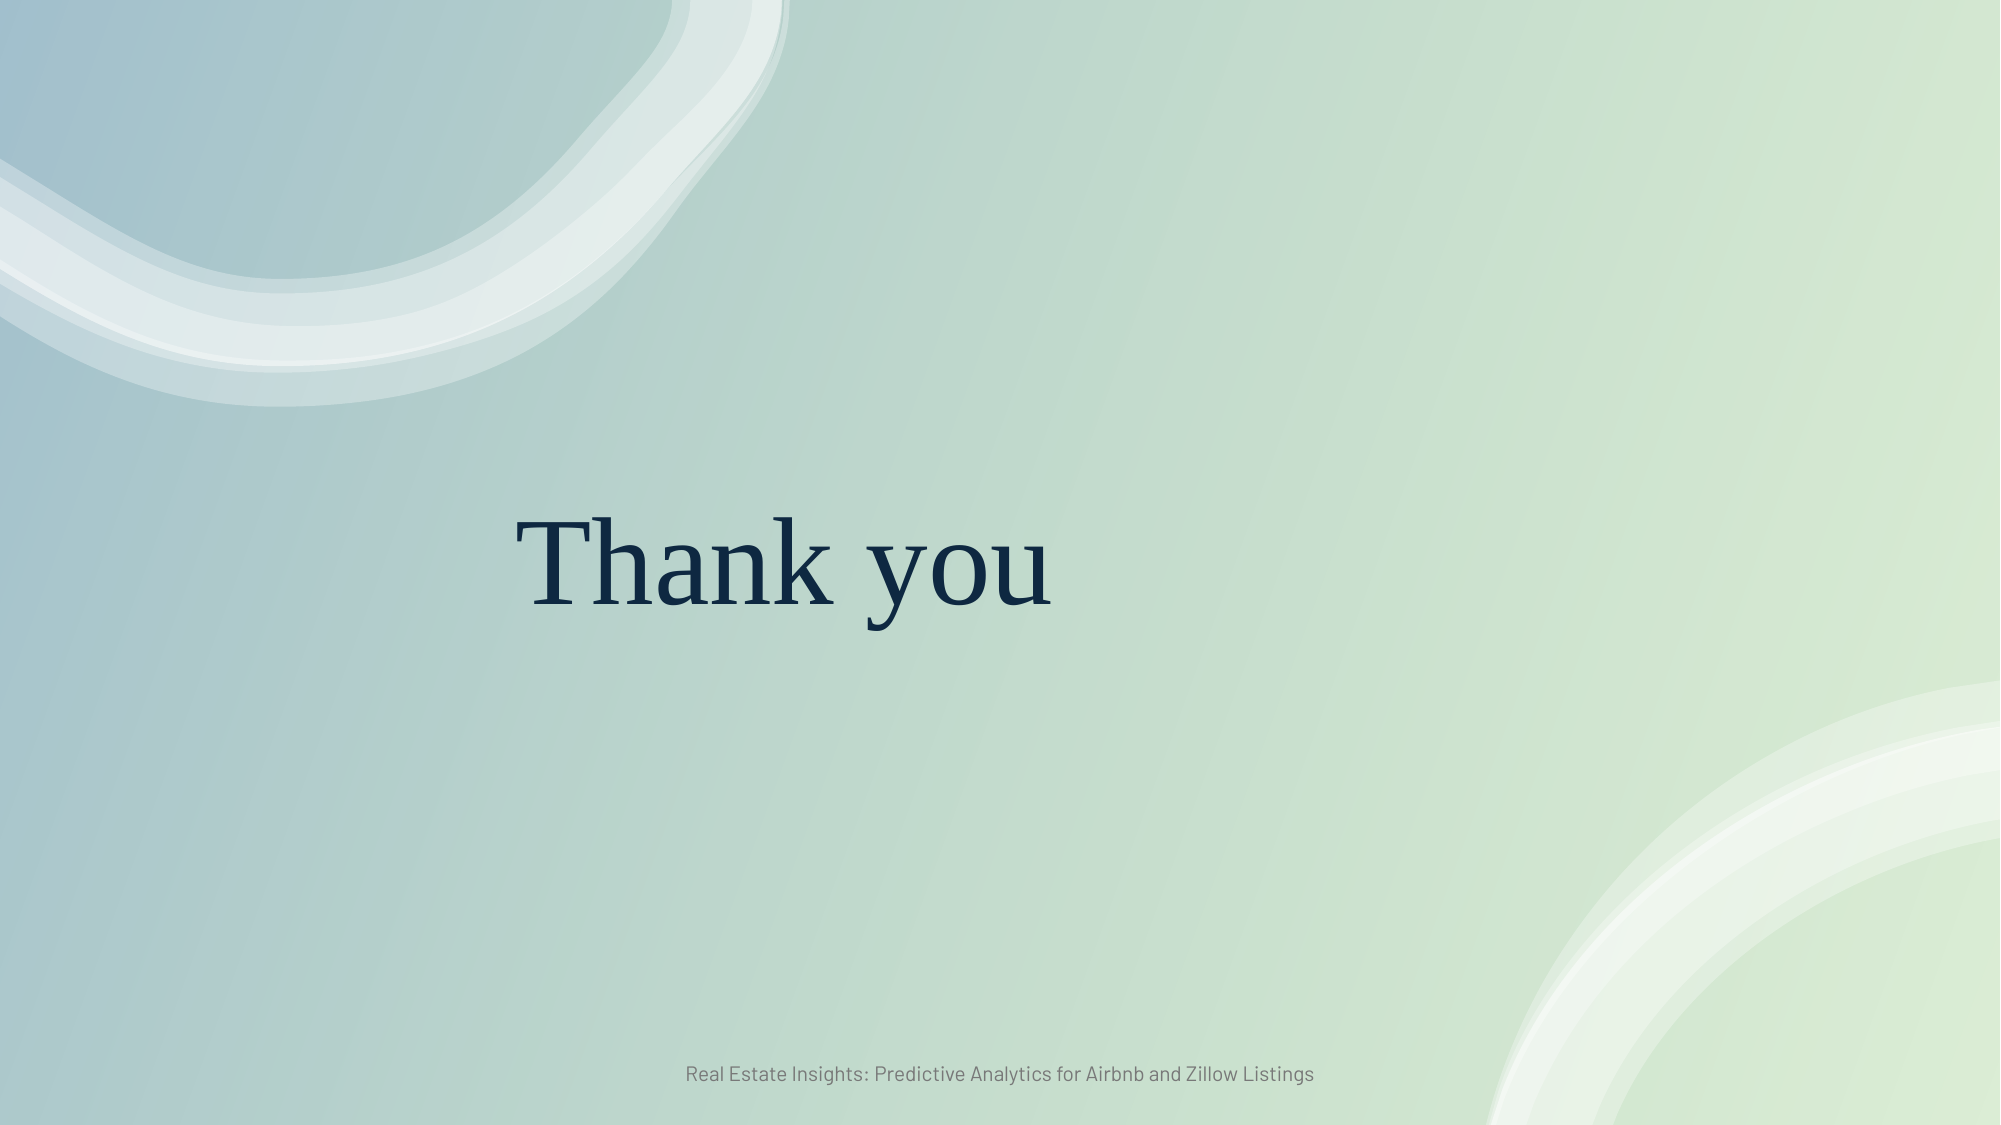

Thank you

Real Estate Insights: Predictive Analytics for Airbnb and Zillow Listings​
23